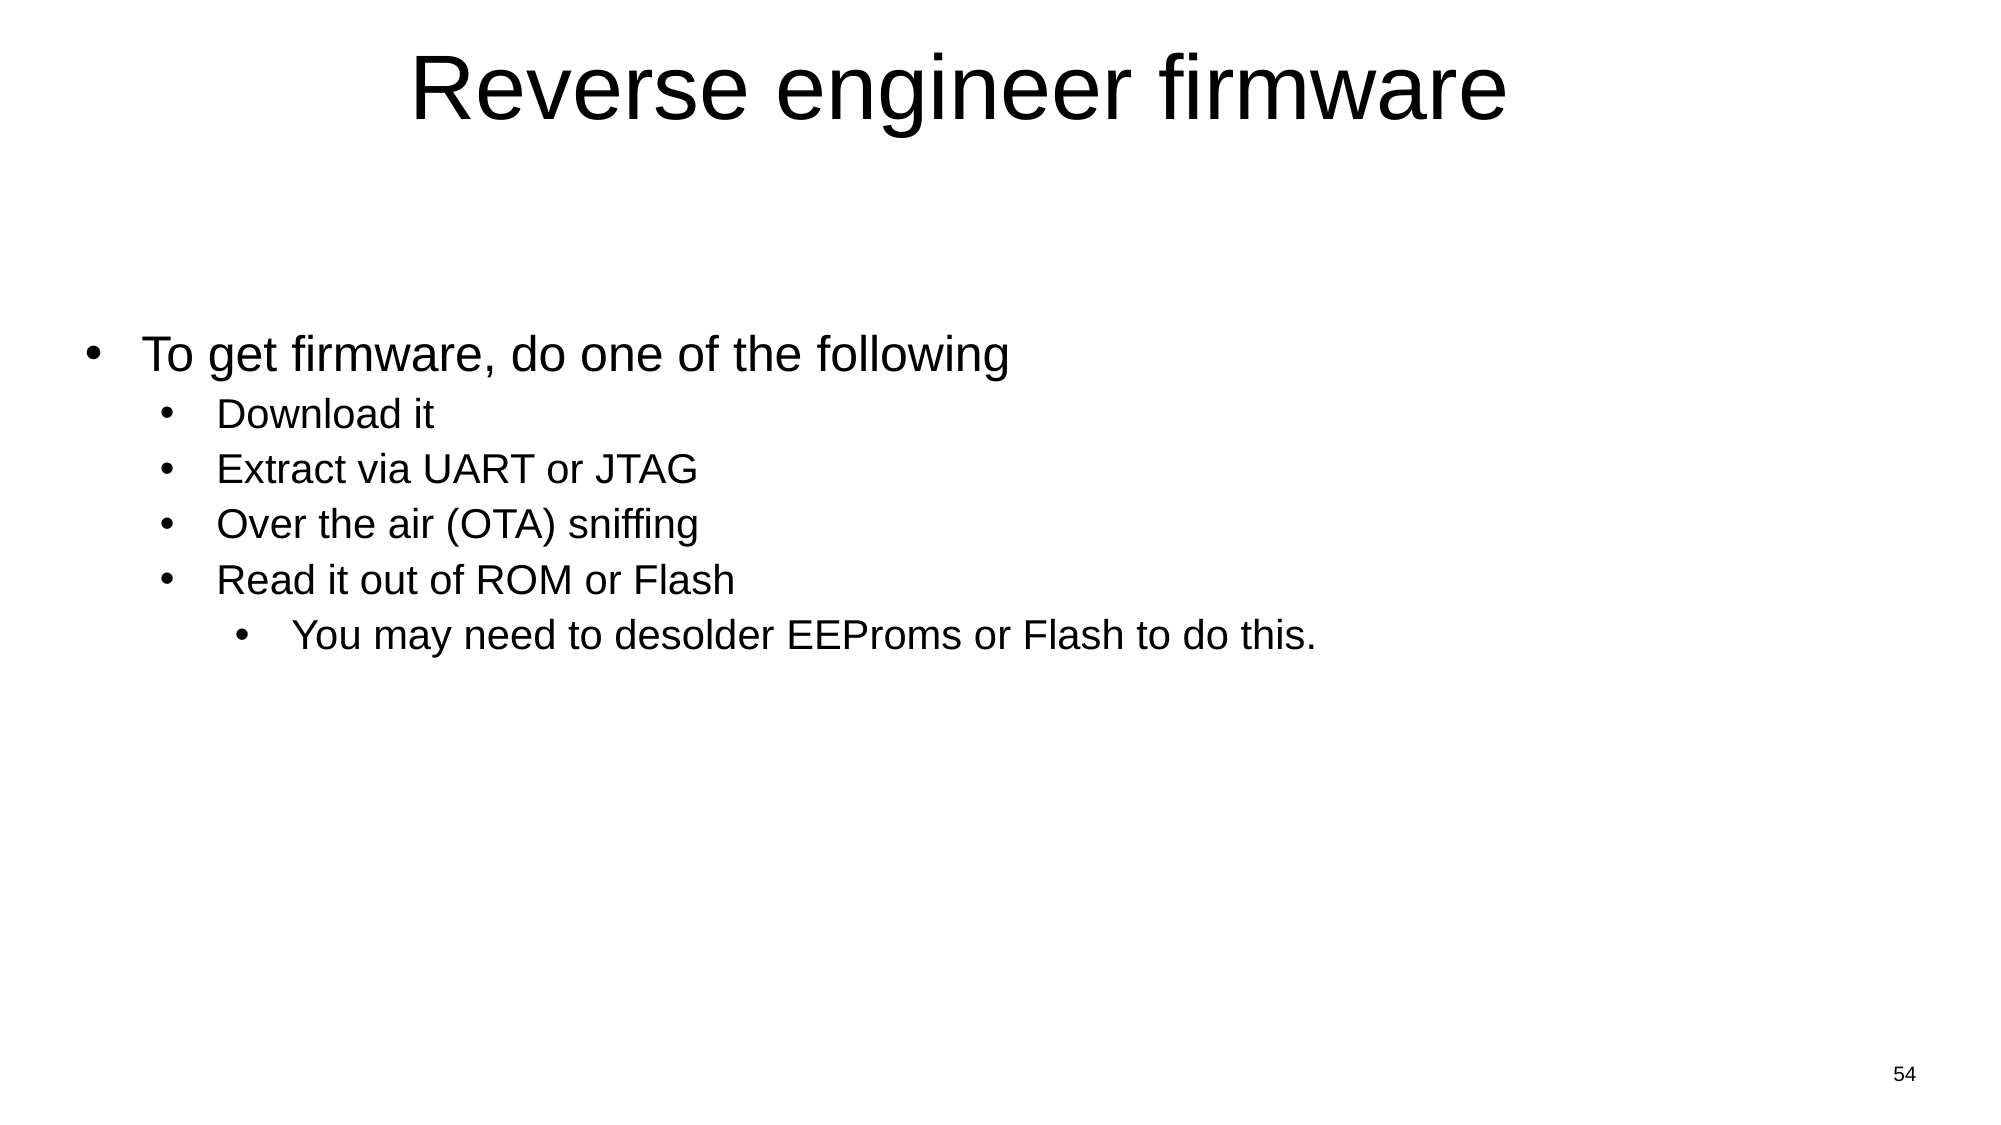

# Reverse engineer firmware
To get firmware, do one of the following
Download it
Extract via UART or JTAG
Over the air (OTA) sniffing
Read it out of ROM or Flash
You may need to desolder EEProms or Flash to do this.

54